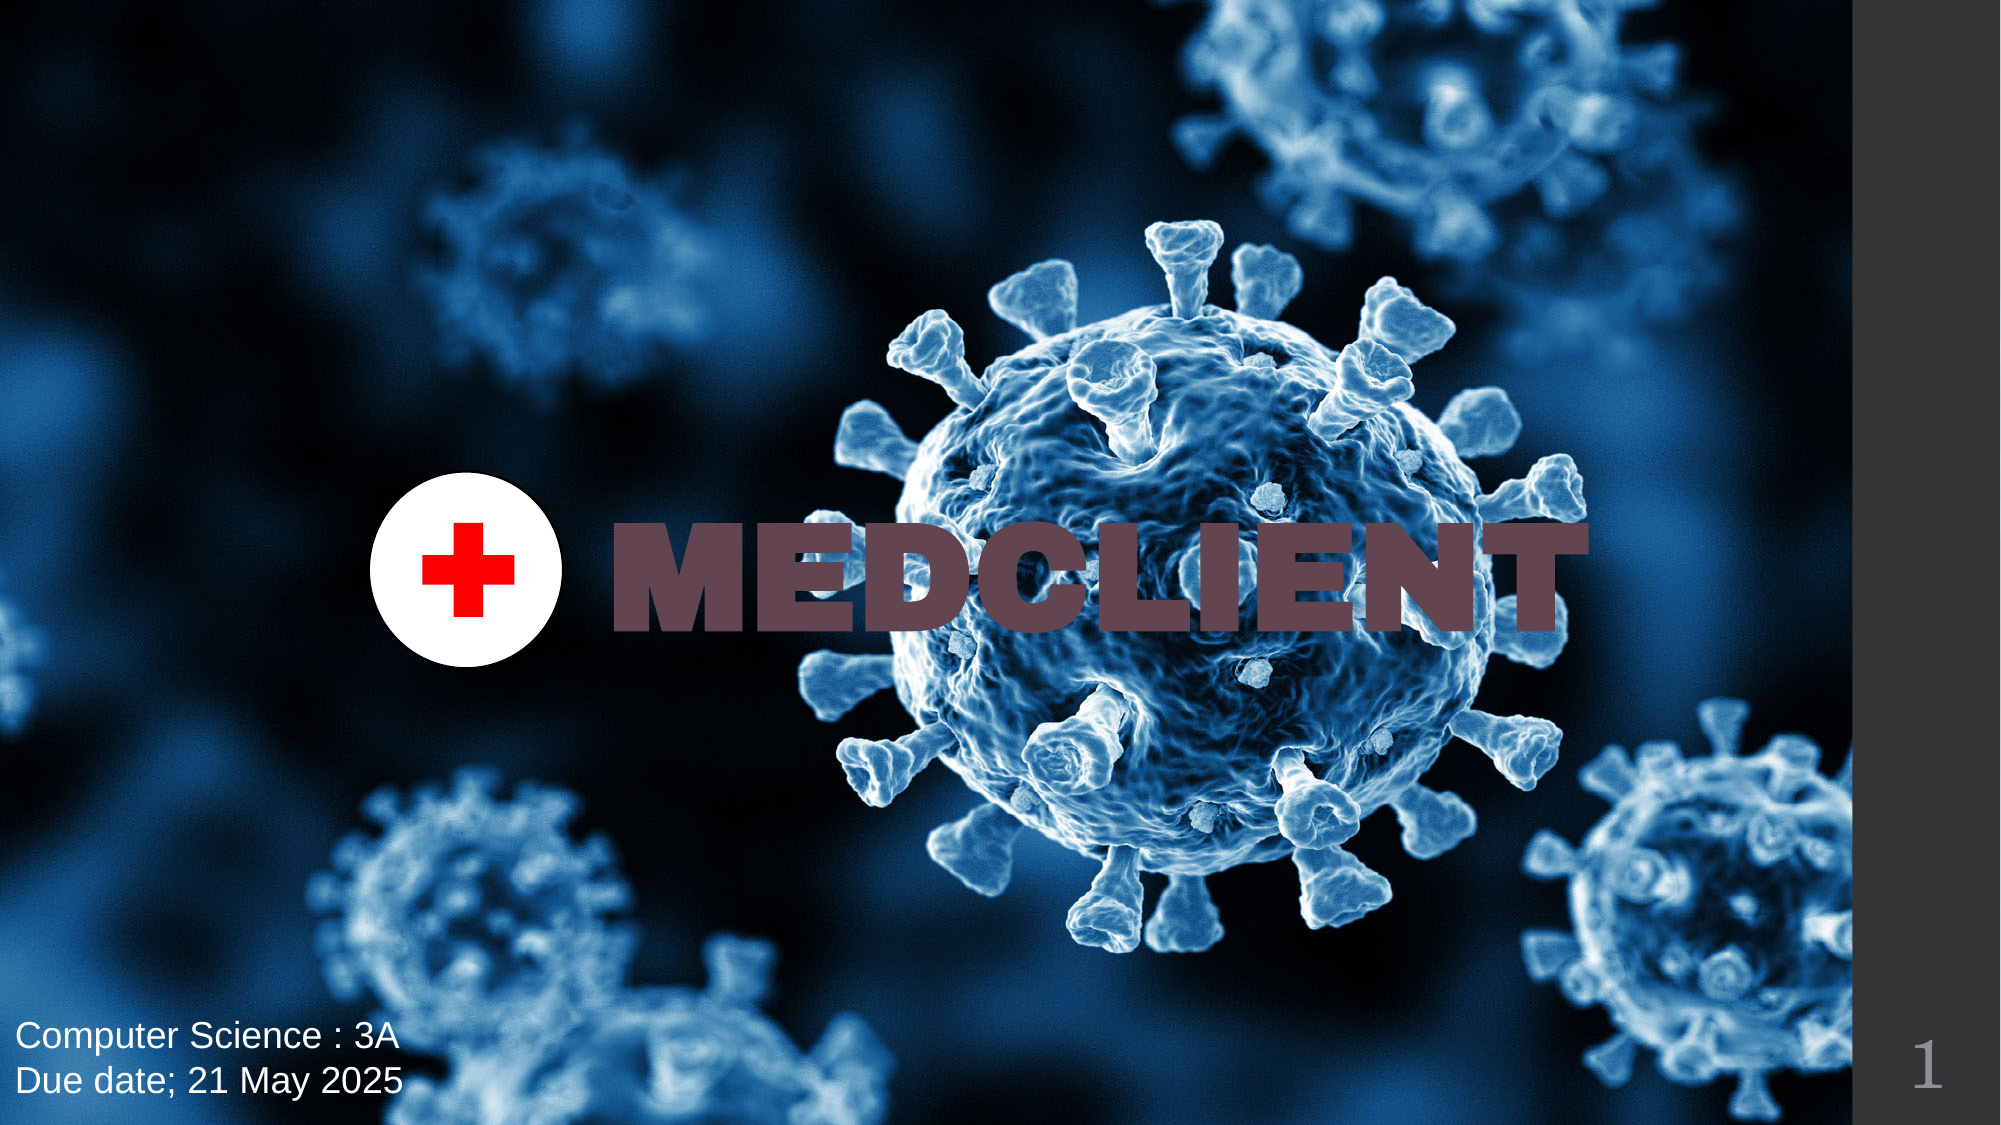

MEDCLIENT

Computer Science : 3A
Due date; 21 May 2025
1